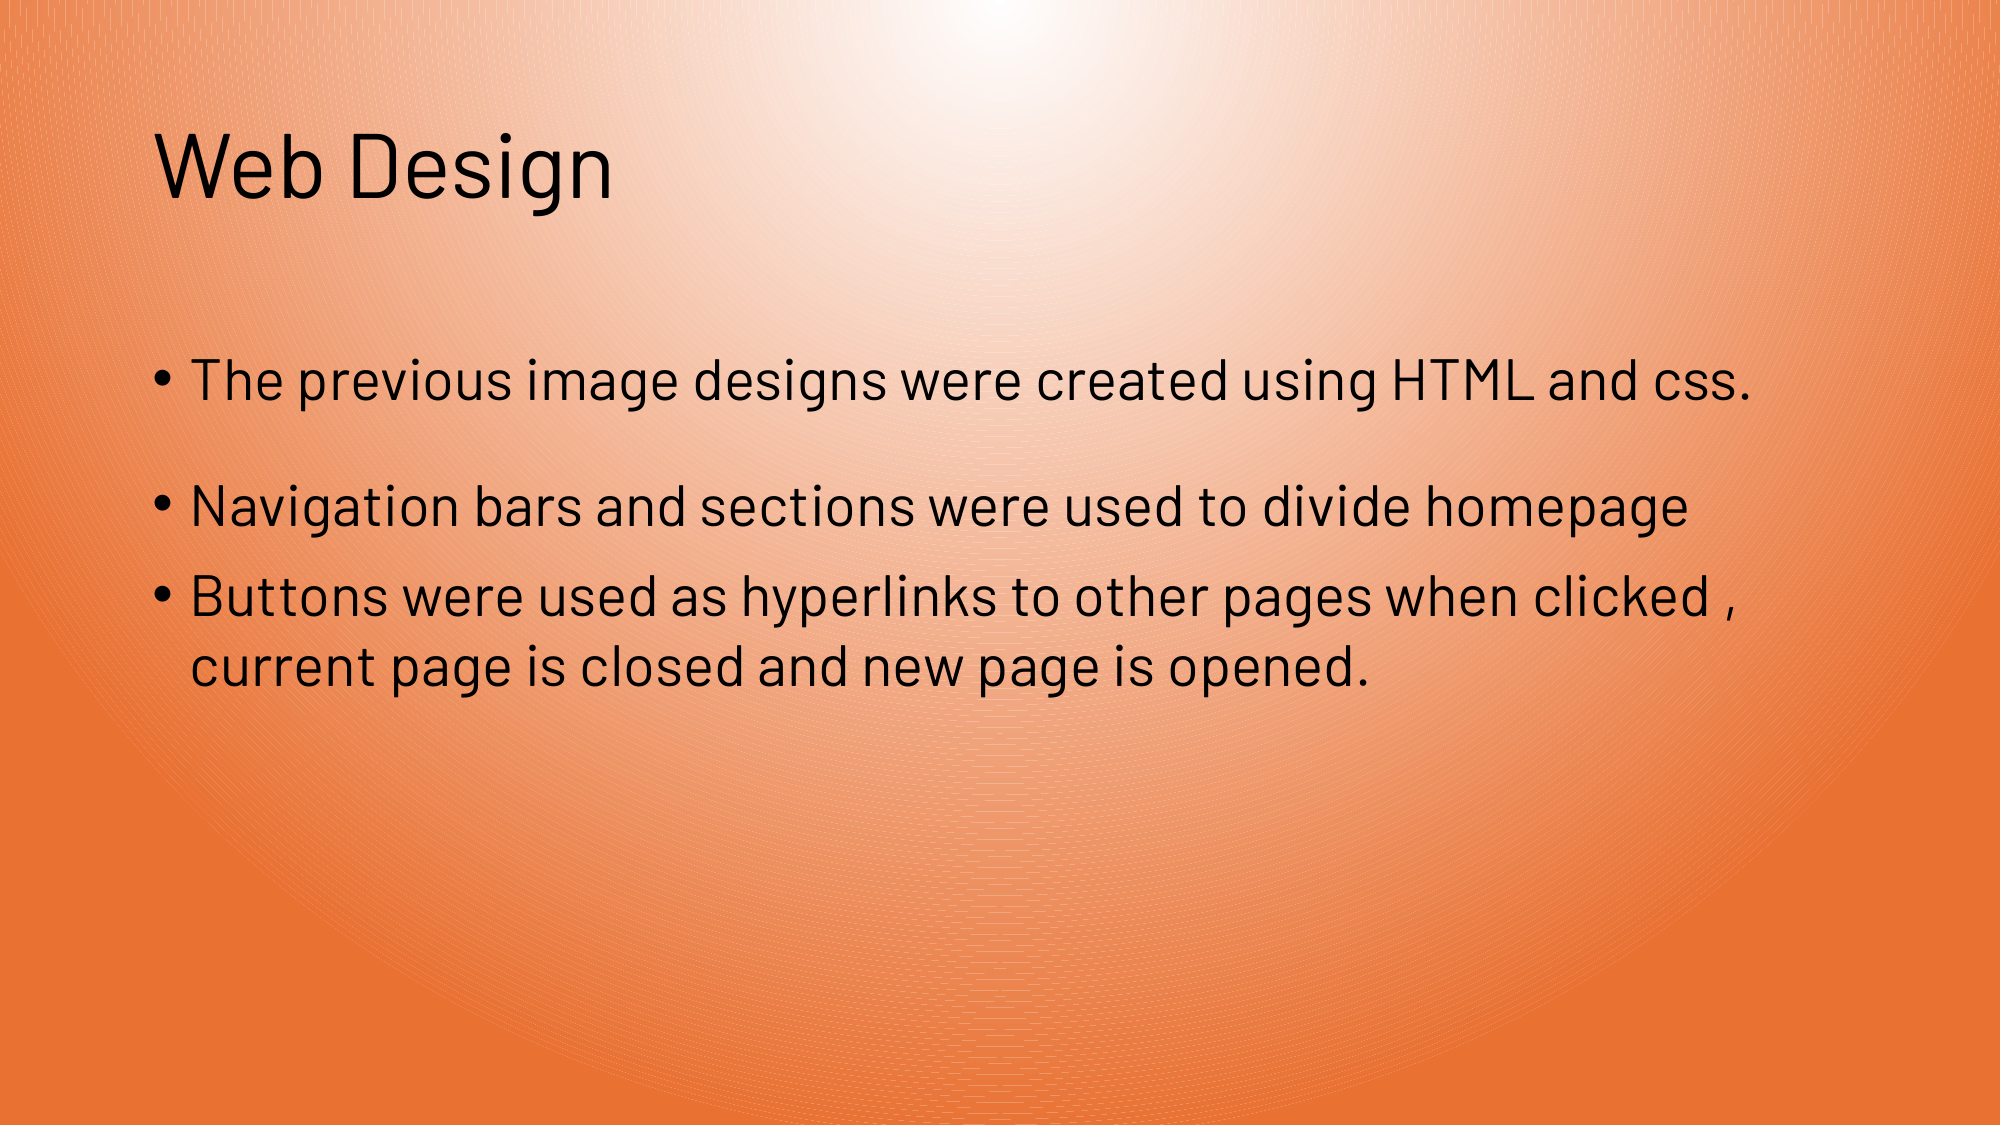

# Web Design
The previous image designs were created using HTML and css.
Navigation bars and sections were used to divide homepage
Buttons were used as hyperlinks to other pages when clicked , current page is closed and new page is opened.

17